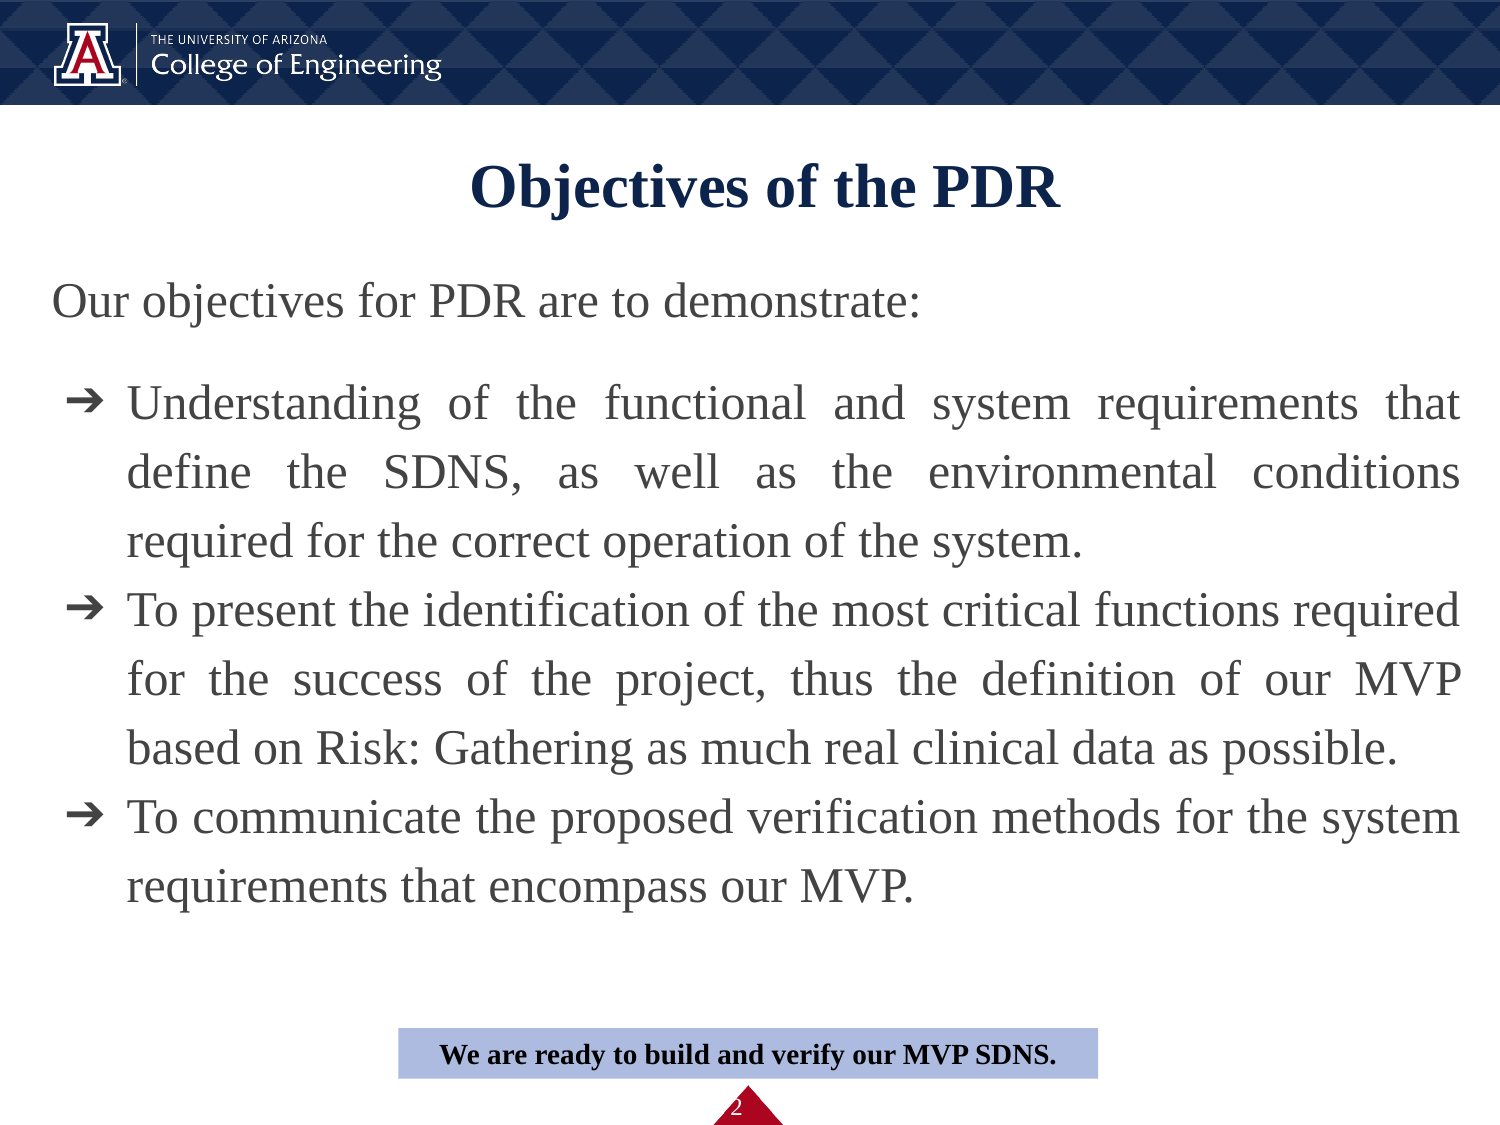

# Objectives of the PDR
Our objectives for PDR are to demonstrate:
Understanding of the functional and system requirements that define the SDNS, as well as the environmental conditions required for the correct operation of the system.
To present the identification of the most critical functions required for the success of the project, thus the definition of our MVP based on Risk: Gathering as much real clinical data as possible.
To communicate the proposed verification methods for the system requirements that encompass our MVP.
We are ready to build and verify our MVP SDNS.
2